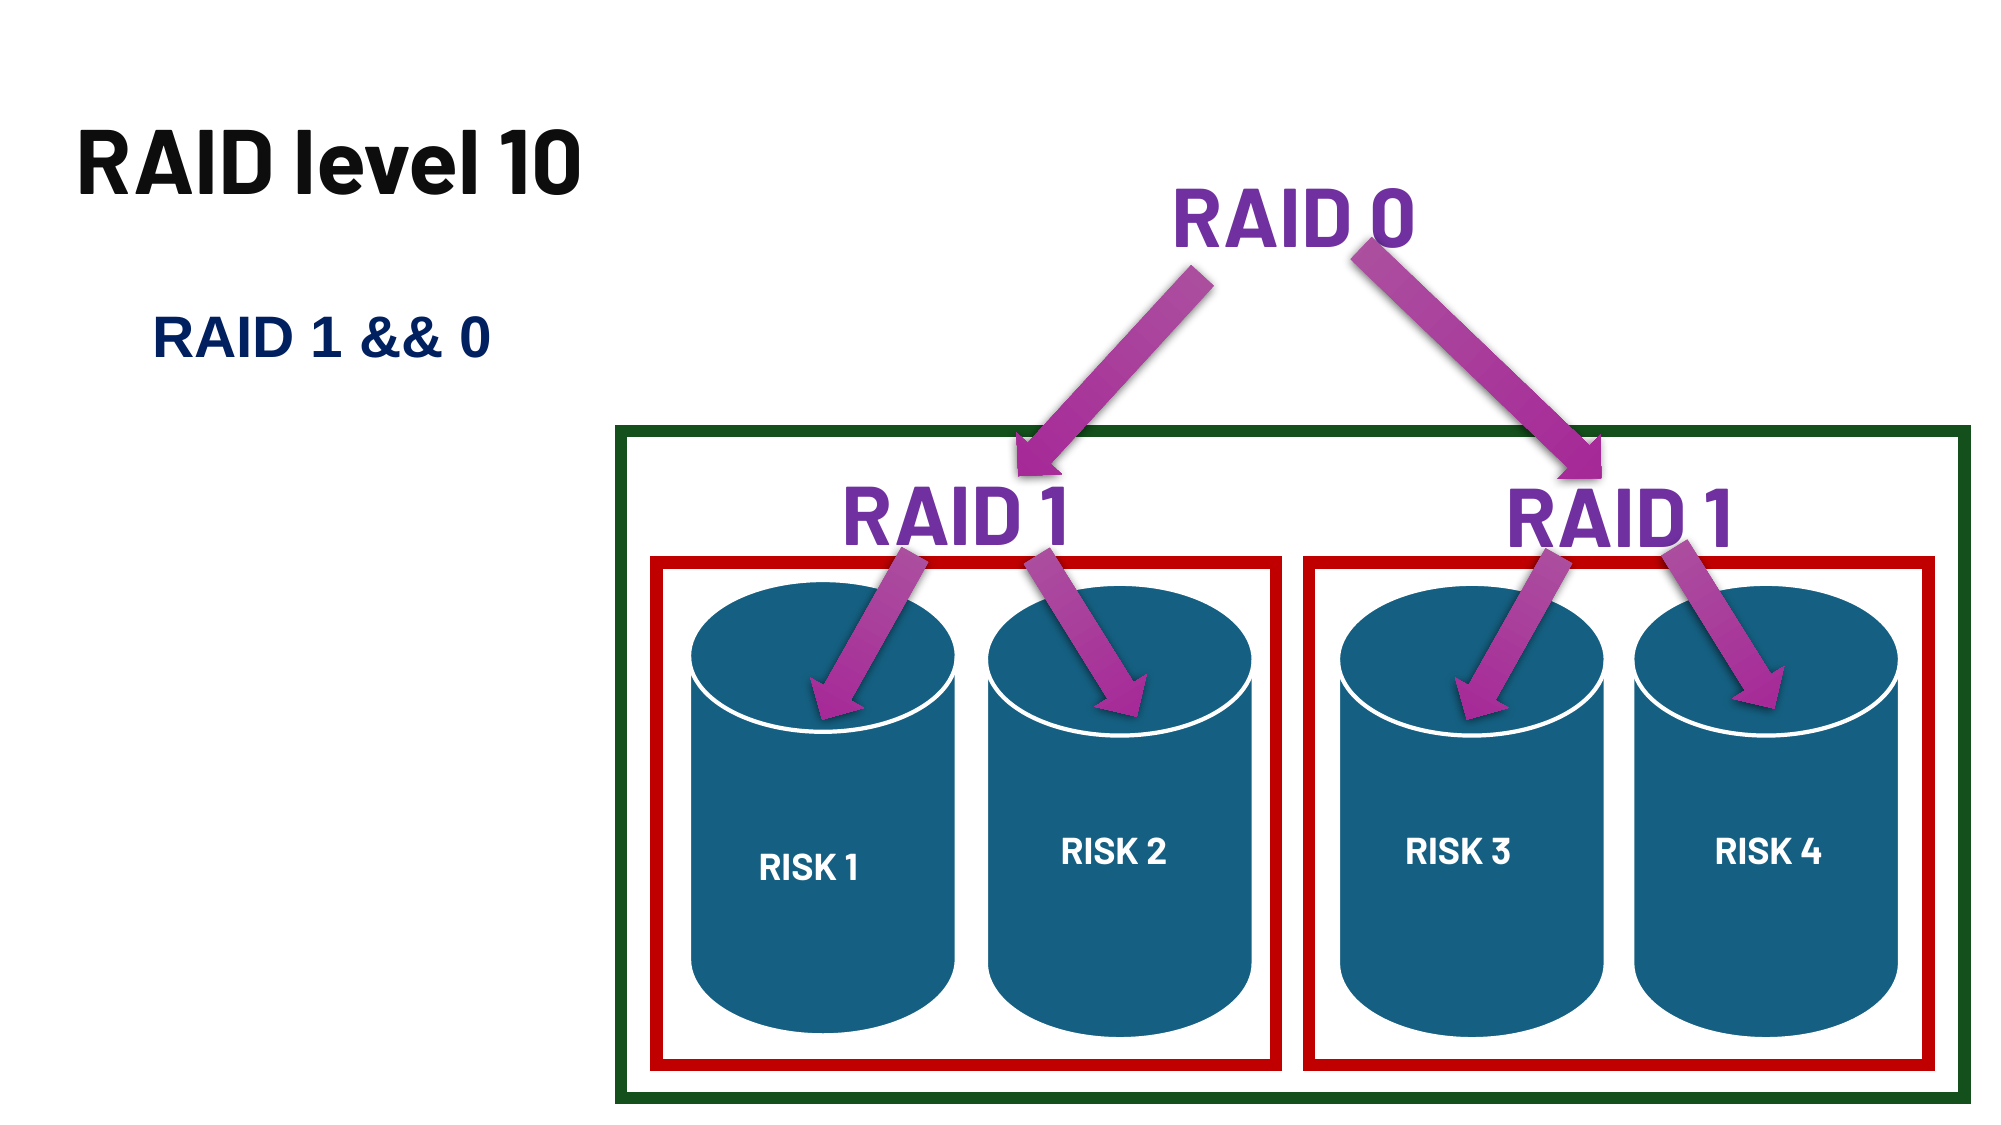

# RAID level 10
RAID 0

RAID 1 && 0

RAID 1
RAID 1

        RISK 2
       RISK 3
         RISK 4
RISK 1